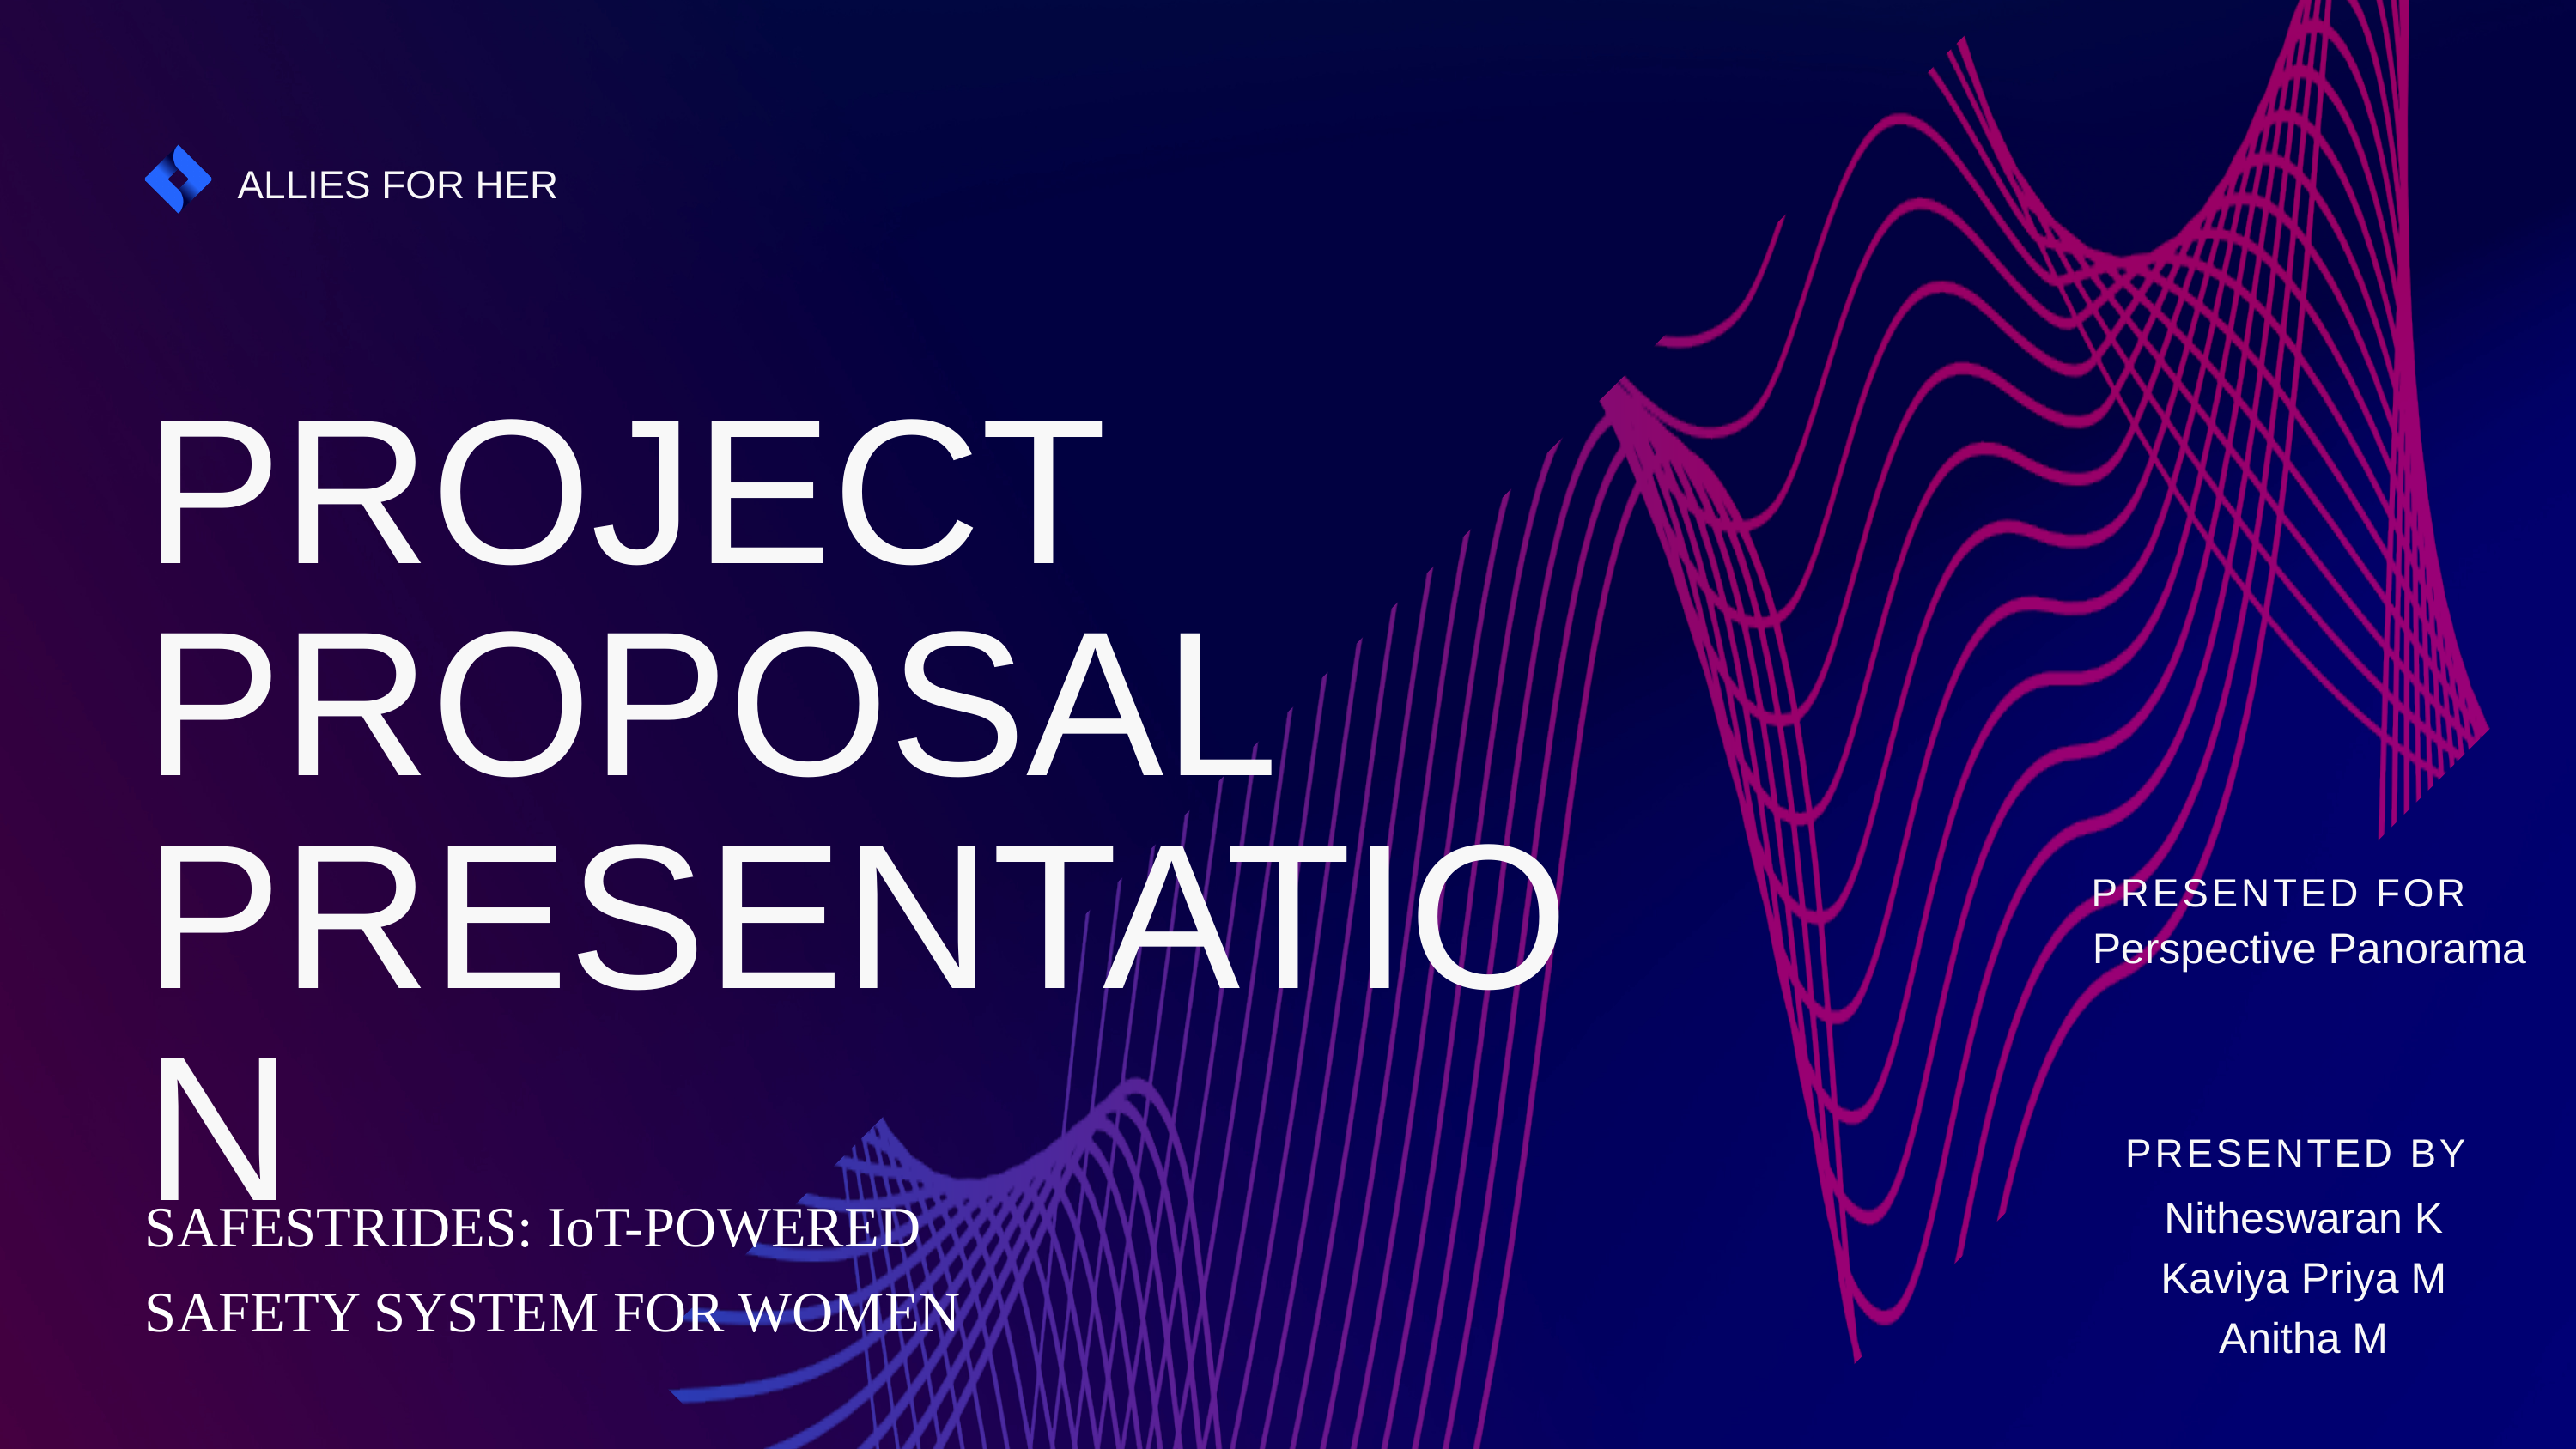

ALLIES FOR HER

PROJECT PROPOSAL PRESENTATION
PRESENTED FOR
Perspective Panorama
PRESENTED BY
Nitheswaran K
Kaviya Priya M
Anitha M

SAFESTRIDES: IoT-POWERED SAFETY SYSTEM FOR WOMEN